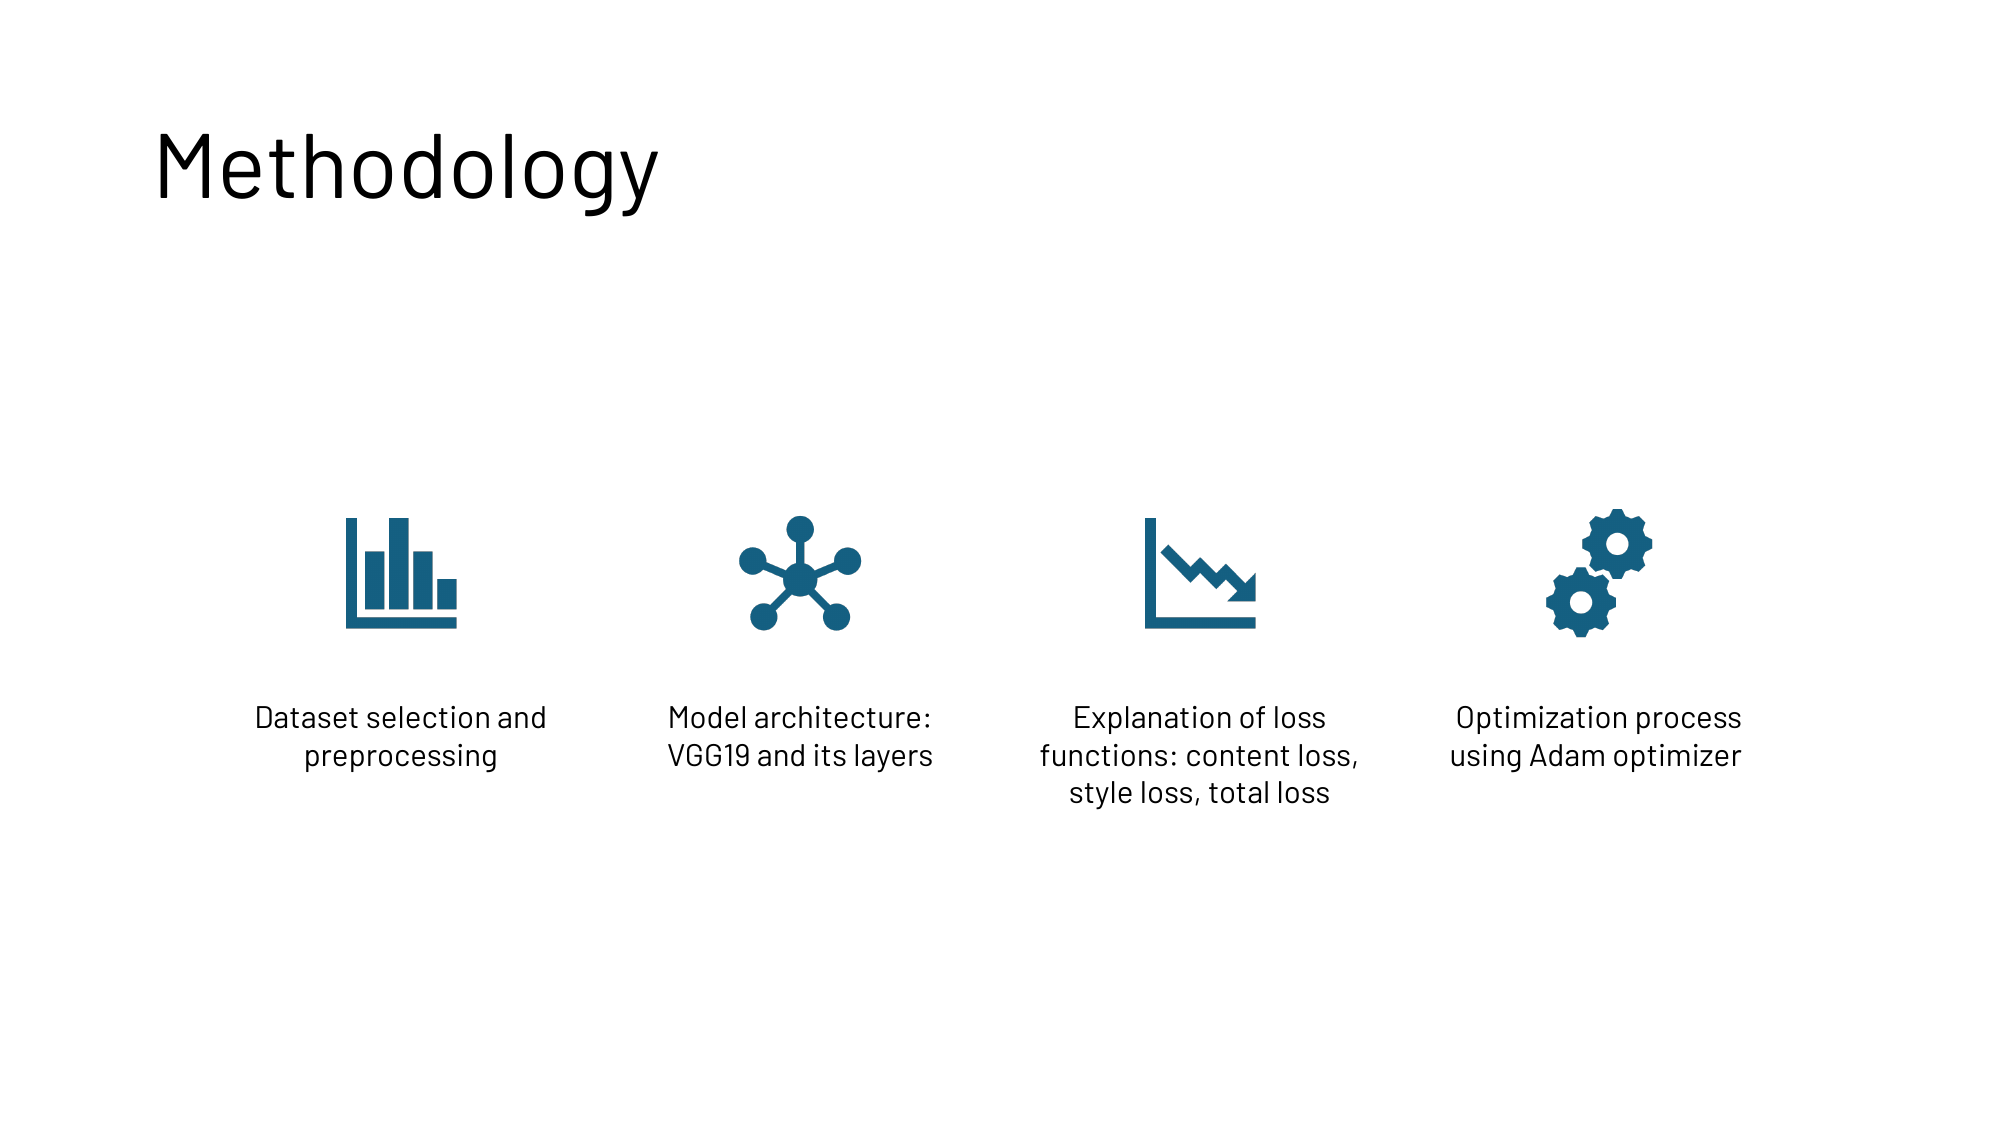

# Methodology
Dataset selection and preprocessing
Model architecture: VGG19 and its layers
Explanation of loss functions: content loss, style loss, total loss
Optimization process using Adam optimizer